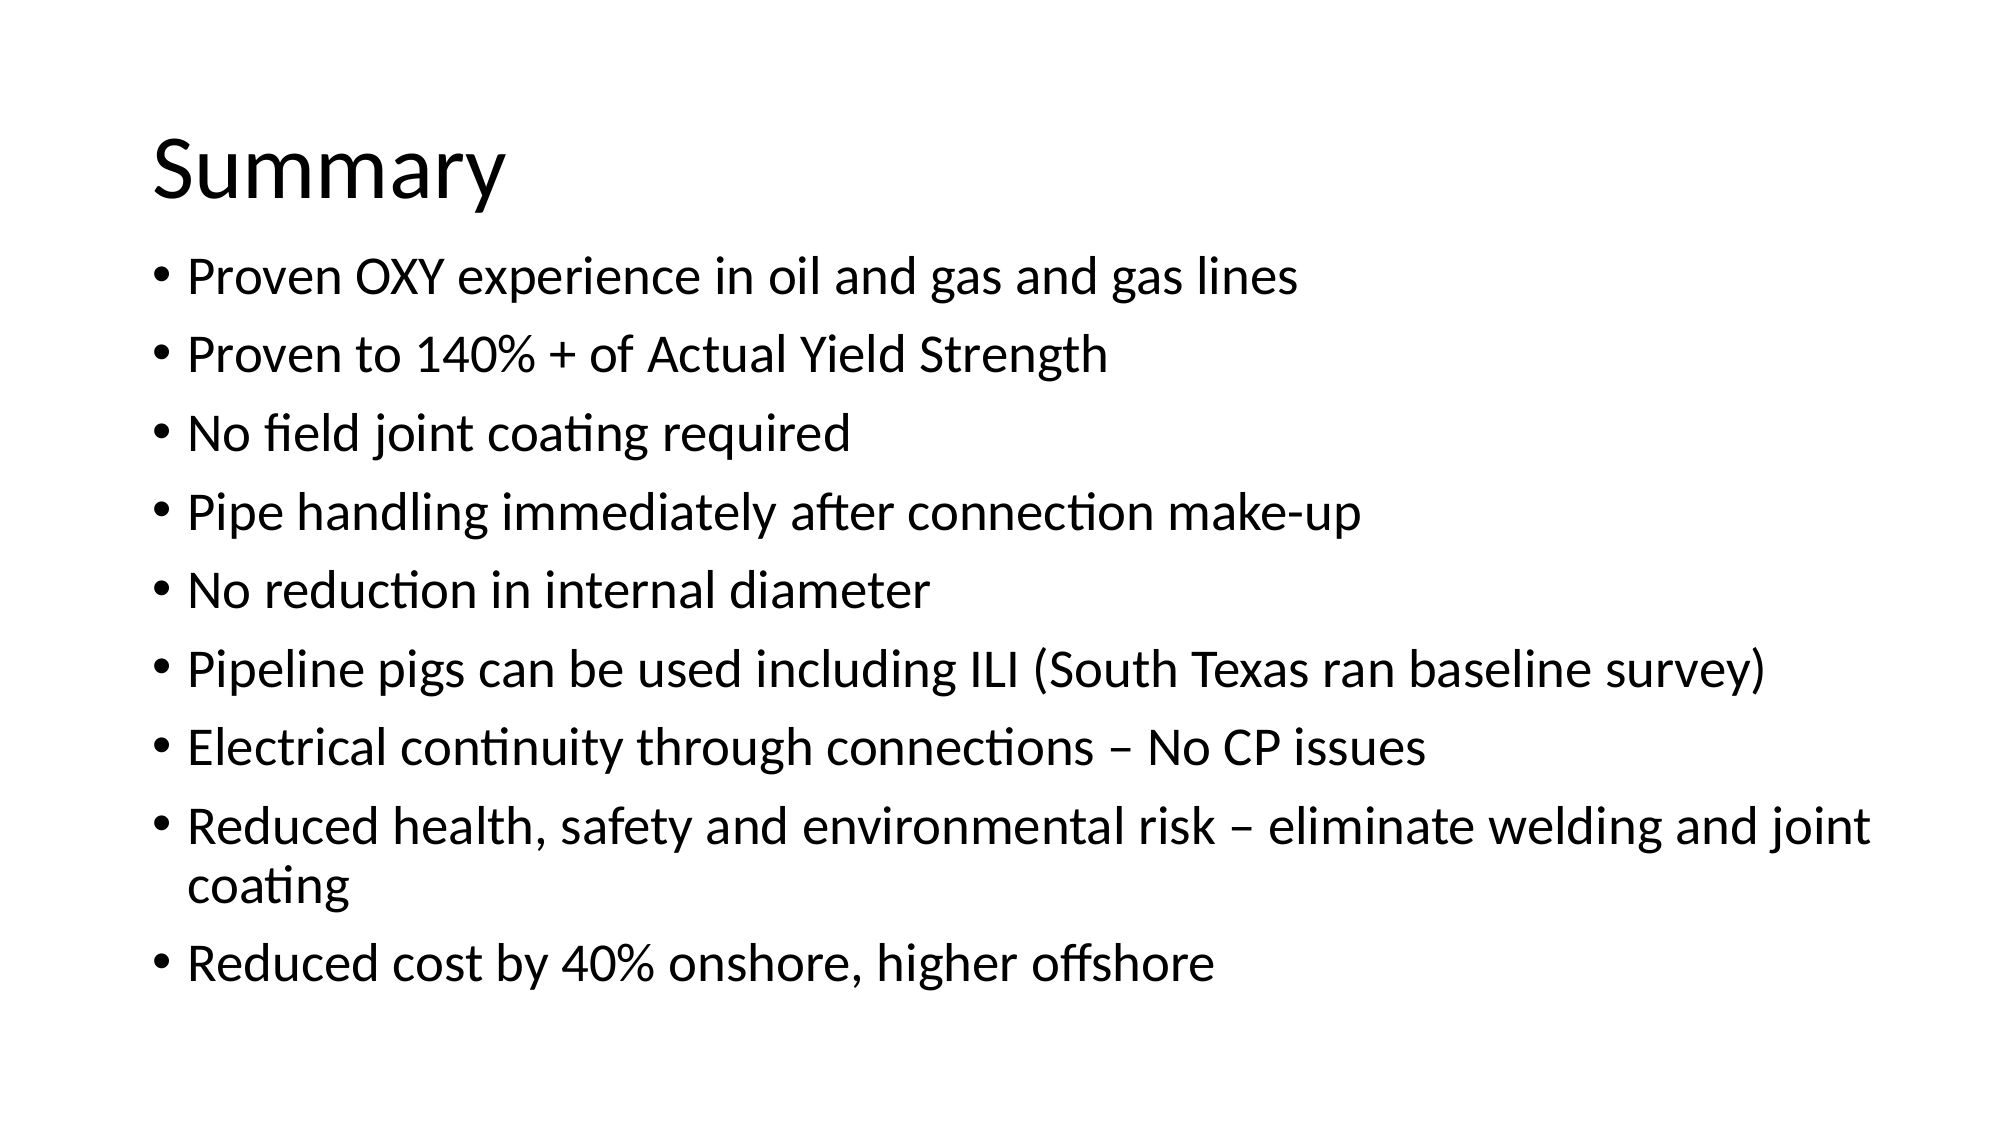

# Summary
Proven OXY experience in oil and gas and gas lines
Proven to 140% + of Actual Yield Strength
No field joint coating required
Pipe handling immediately after connection make-up
No reduction in internal diameter
Pipeline pigs can be used including ILI (South Texas ran baseline survey)
Electrical continuity through connections – No CP issues
Reduced health, safety and environmental risk – eliminate welding and joint coating
Reduced cost by 40% onshore, higher offshore